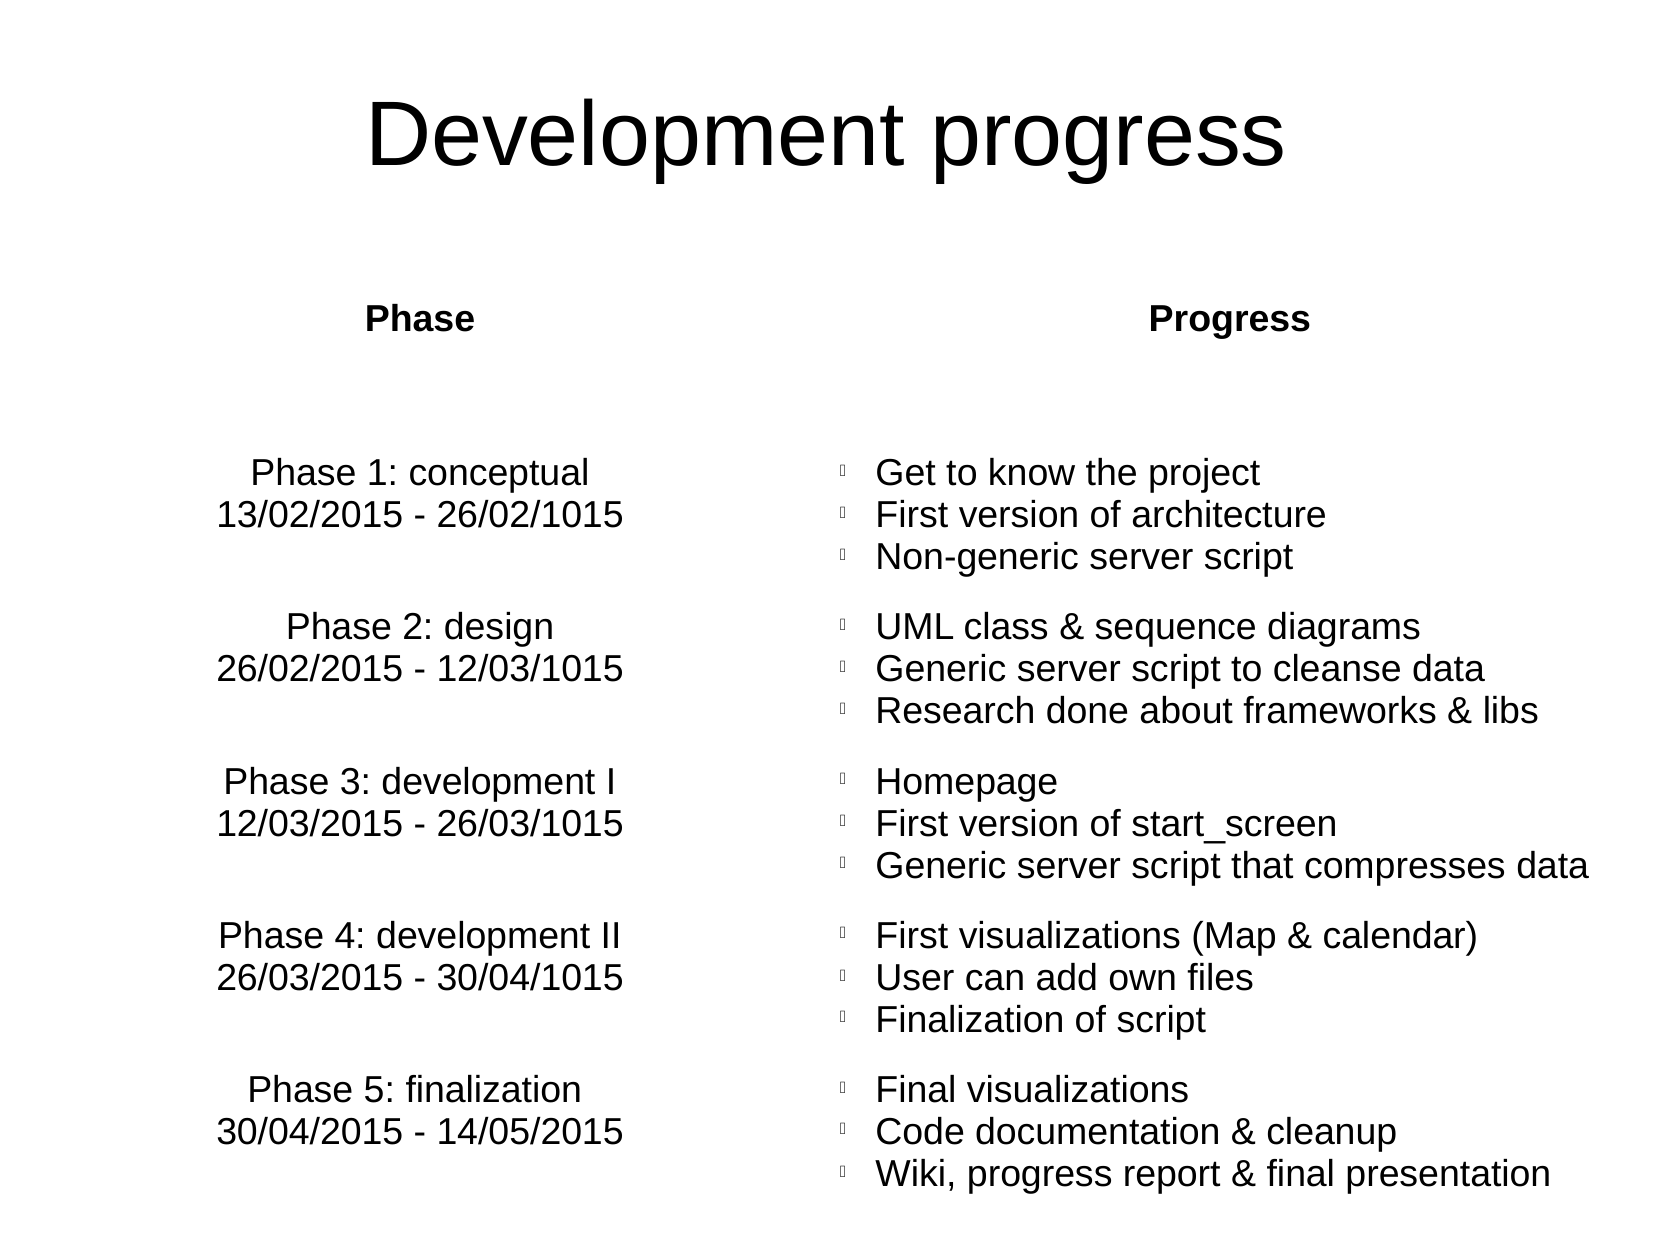

Development progress
| Phase | Progress |
| --- | --- |
| Phase 1: conceptual 13/02/2015 - 26/02/1015 | Get to know the project First version of architecture Non-generic server script |
| Phase 2: design 26/02/2015 - 12/03/1015 | UML class & sequence diagrams Generic server script to cleanse data Research done about frameworks & libs |
| Phase 3: development I 12/03/2015 - 26/03/1015 | Homepage First version of start\_screen Generic server script that compresses data |
| Phase 4: development II 26/03/2015 - 30/04/1015 | First visualizations (Map & calendar) User can add own files Finalization of script |
| Phase 5: finalization 30/04/2015 - 14/05/2015 | Final visualizations Code documentation & cleanup Wiki, progress report & final presentation |